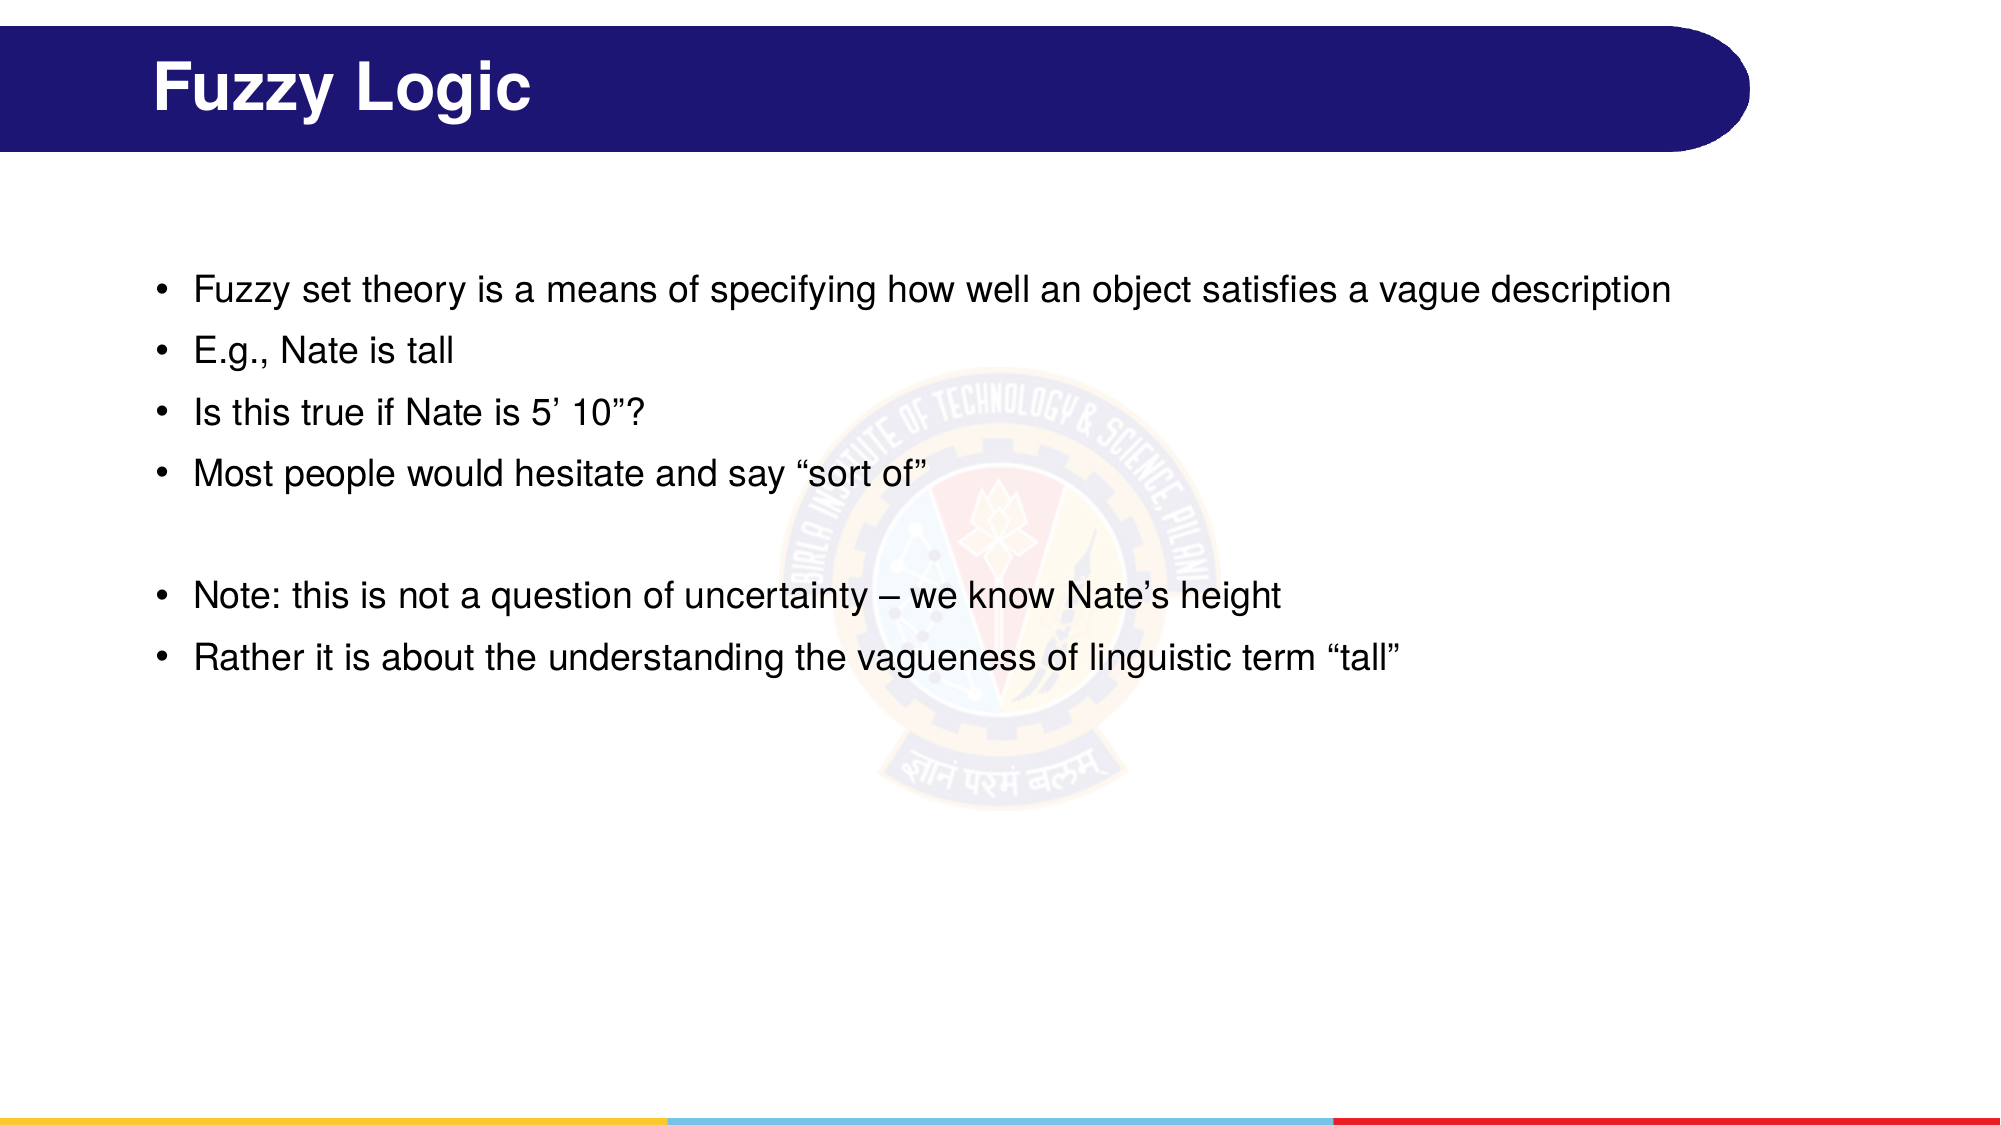

# Fuzzy Logic

Fuzzy set theory is a means of specifying how well an object satisfies a vague description
E.g., Nate is tall
Is this true if Nate is 5’ 10”?
Most people would hesitate and say “sort of”

Note: this is not a question of uncertainty – we know Nate’s height
Rather it is about the understanding the vagueness of linguistic term “tall”